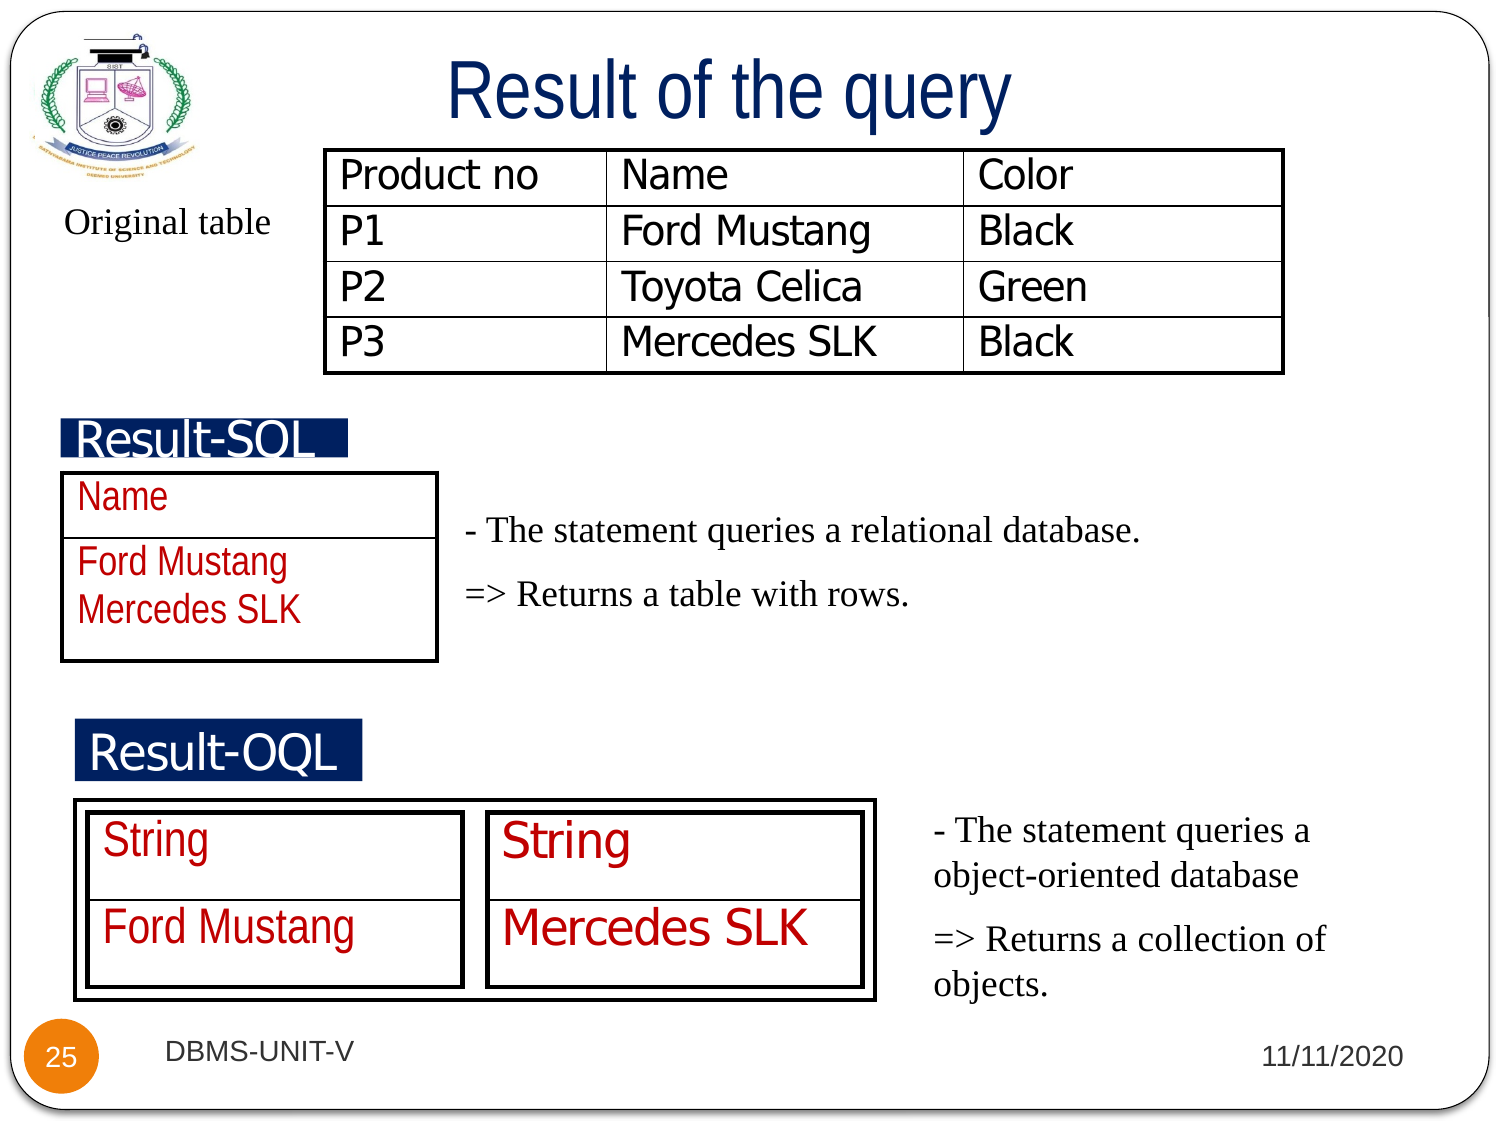

# Result of the query
| Product no | Name | Color |
| --- | --- | --- |
| P1 | Ford Mustang | Black |
| P2 | Toyota Celica | Green |
| P3 | Mercedes SLK | Black |
Original table
Result-SQL
| Name |
| --- |
| Ford Mustang Mercedes SLK |
- The statement queries a relational database.
=> Returns a table with rows.

Result-OQL
- The statement queries a object-oriented database
=> Returns a collection of objects.

| String |
| --- |
| Ford Mustang |
| String |
| --- |
| Mercedes SLK |
DBMS-UNIT-V
11/11/2020
25